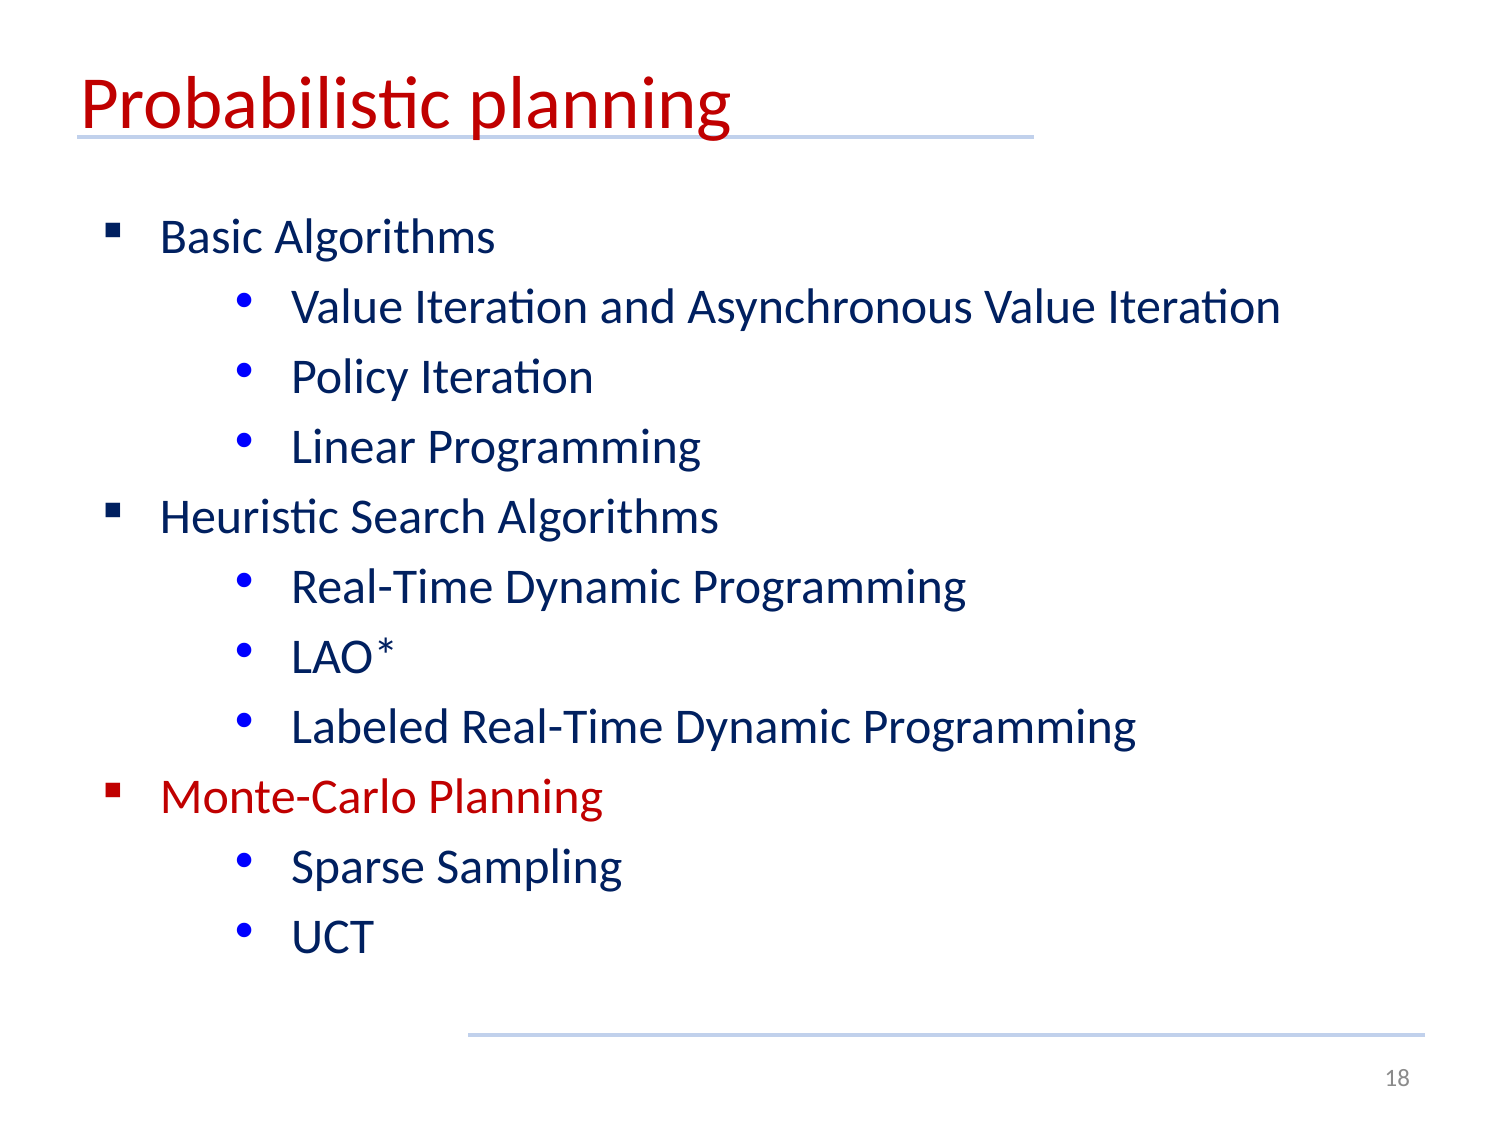

Probabilistic planning
Basic Algorithms
Value Iteration and Asynchronous Value Iteration
Policy Iteration
Linear Programming
Heuristic Search Algorithms
Real-Time Dynamic Programming
LAO*
Labeled Real-Time Dynamic Programming
Monte-Carlo Planning
Sparse Sampling
UCT
18